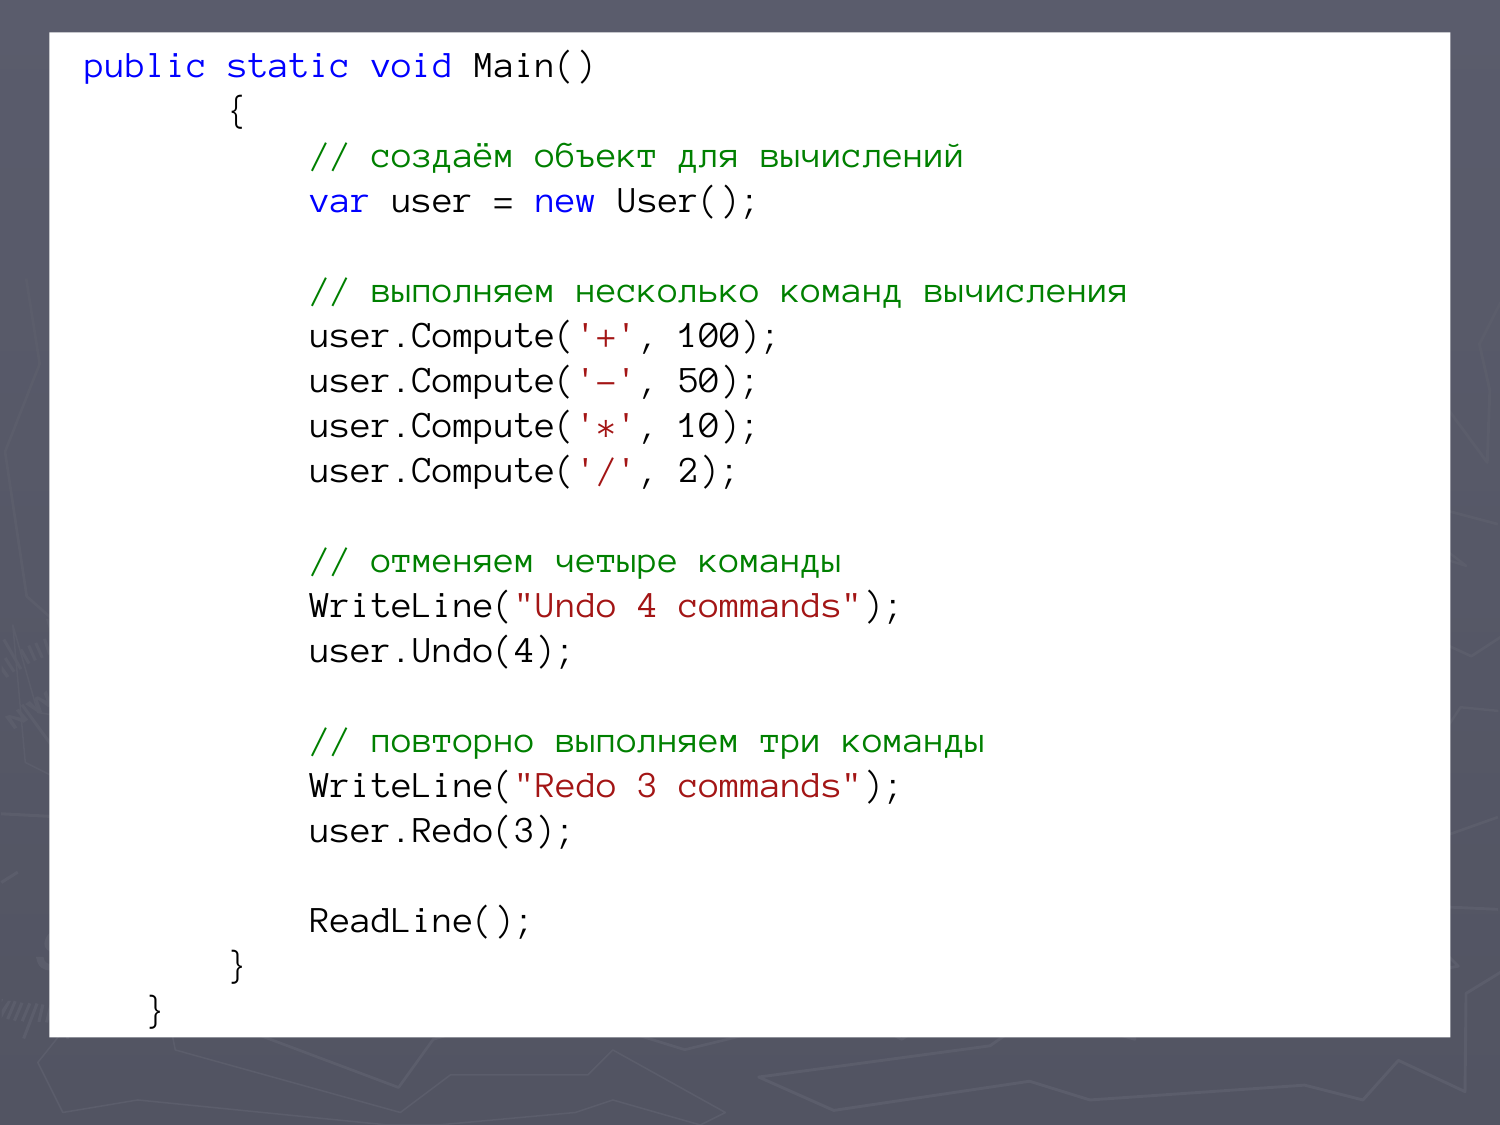

public static void Main()
        {
            // создаём объект для вычислений
            var user = new User();

            // выполняем несколько команд вычисления
            user.Compute('+', 100);
            user.Compute('-', 50);
            user.Compute('*', 10);
            user.Compute('/', 2);

            // отменяем четыре команды
            WriteLine("Undo 4 commands");
            user.Undo(4);

            // повторно выполняем три команды
            WriteLine("Redo 3 commands");
            user.Redo(3);

            ReadLine();
        }
    }
#